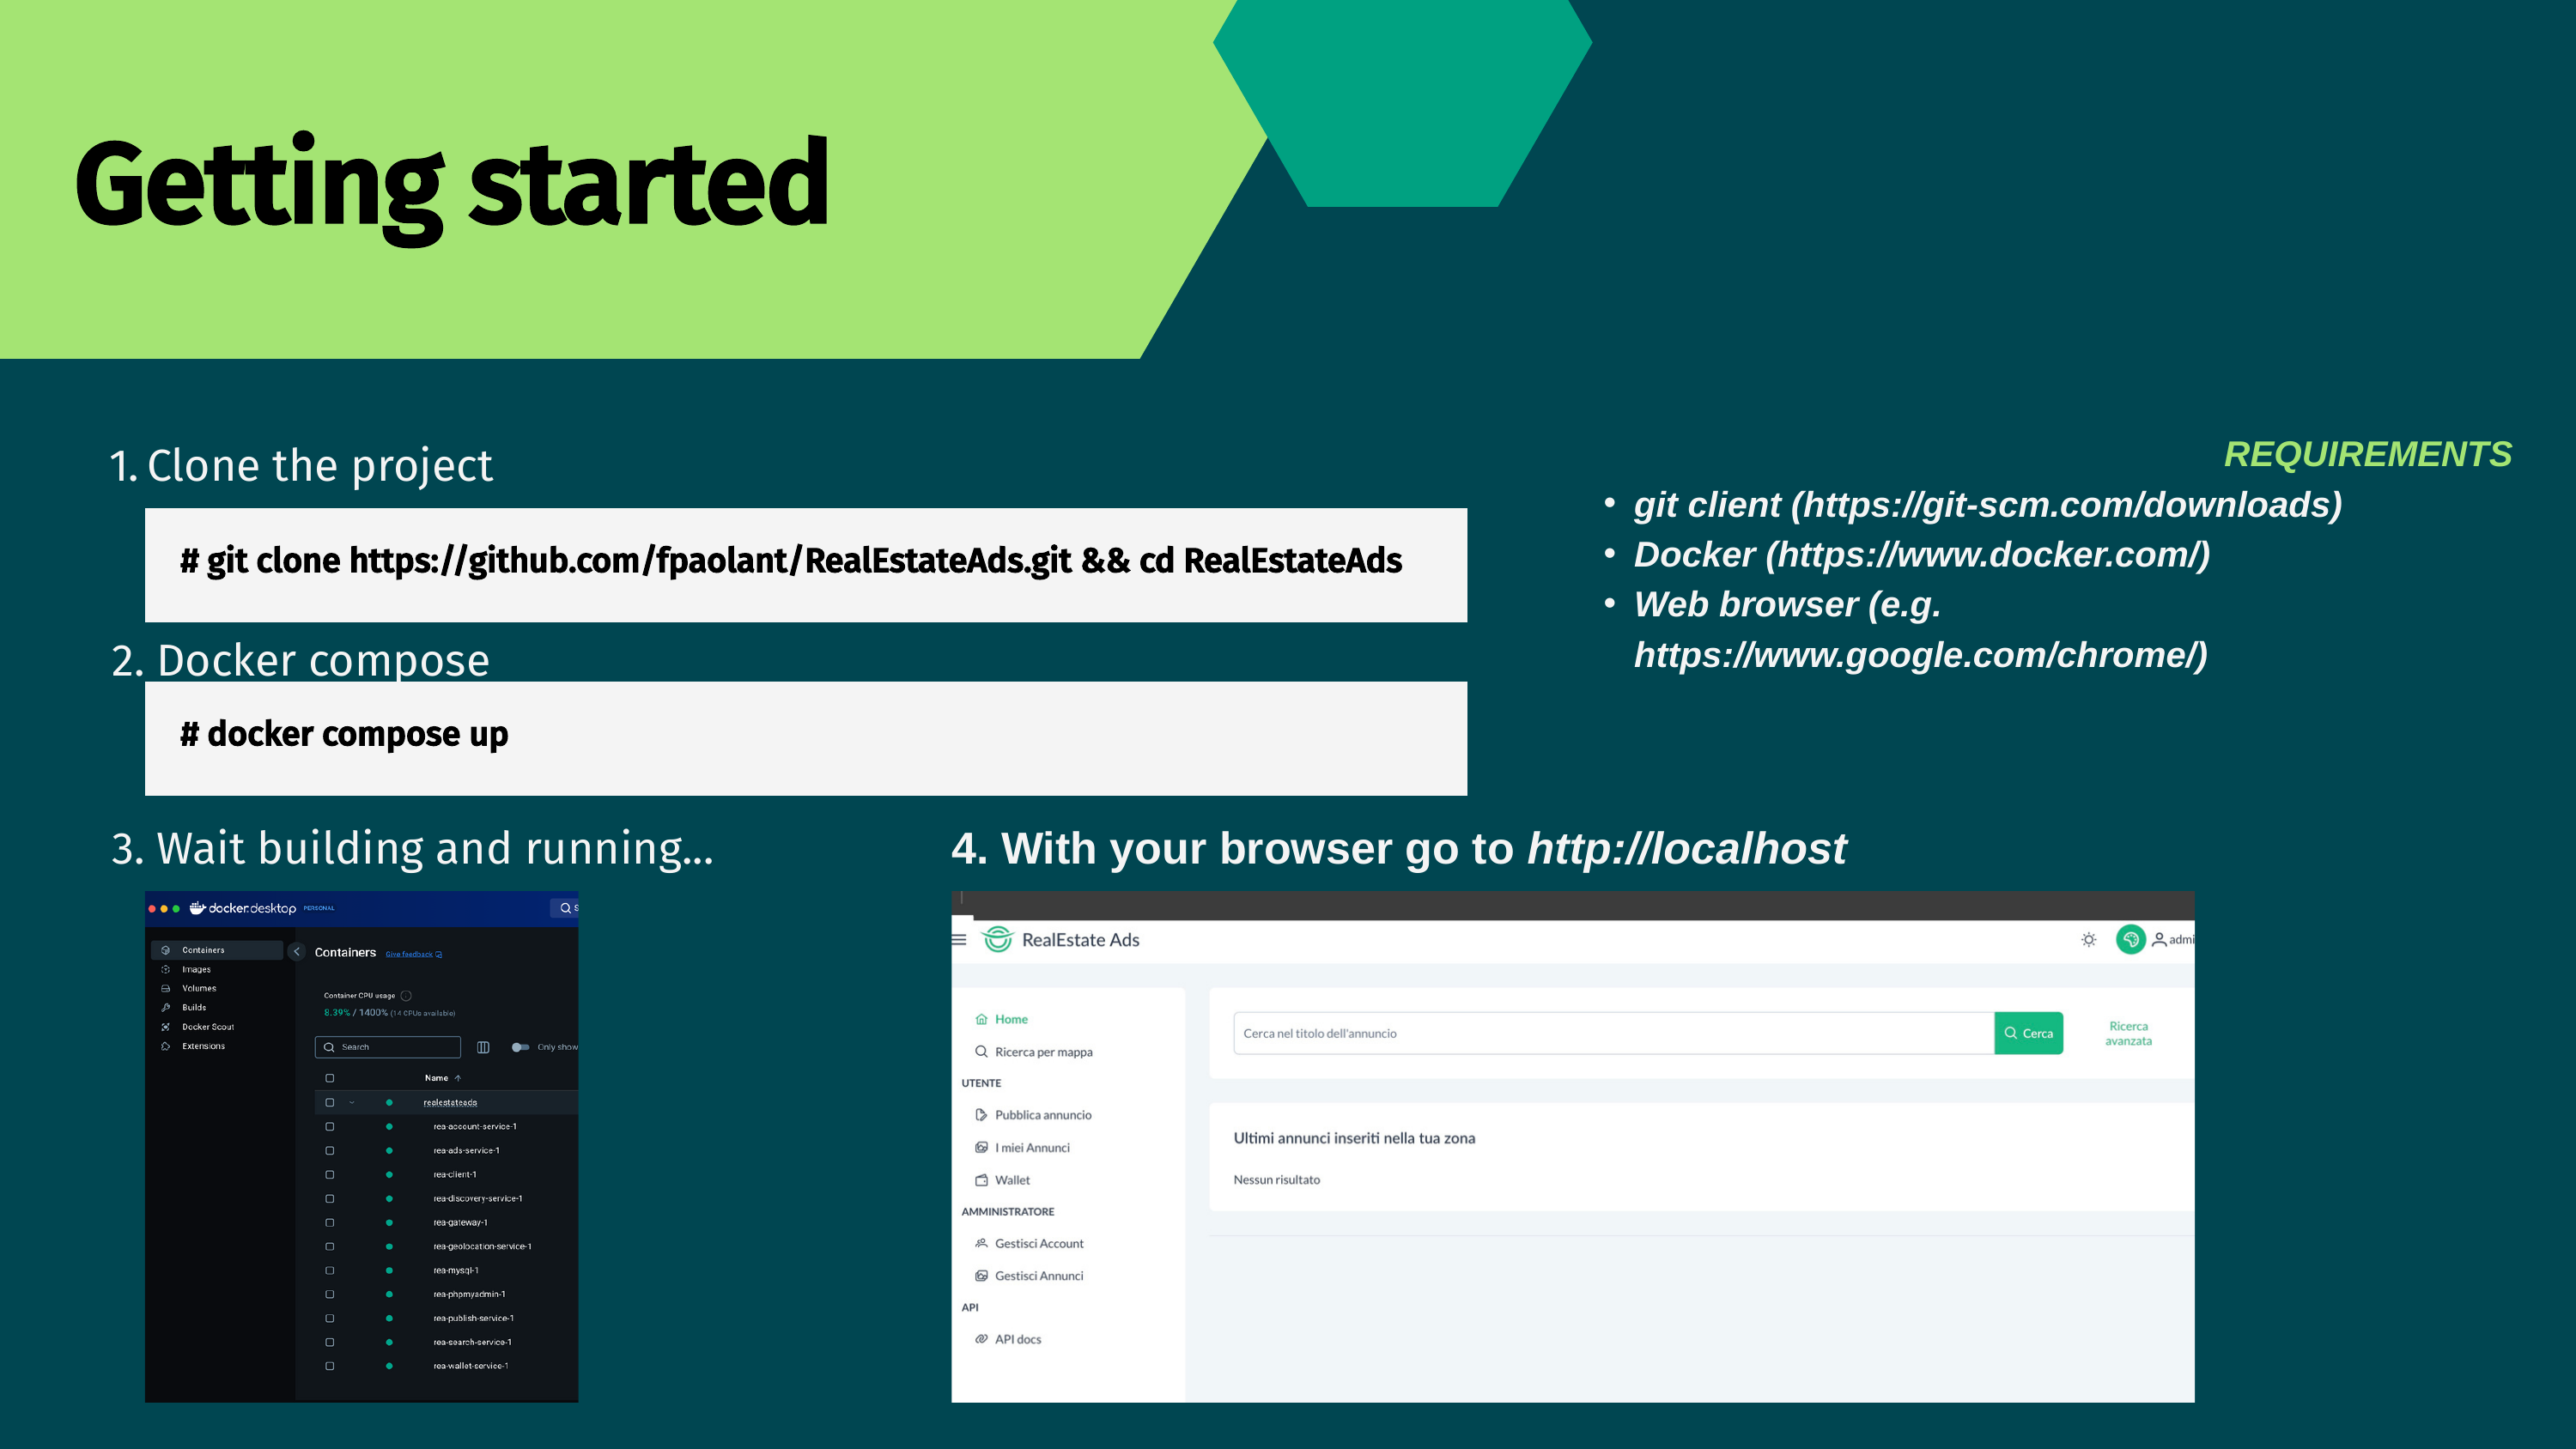

Getting started
REQUIREMENTS
git client (https://git-scm.com/downloads)
Docker (https://www.docker.com/)
Web browser (e.g. https://www.google.com/chrome/)
Clone the project

# git clone https://github.com/fpaolant/RealEstateAds.git && cd RealEstateAds
2. Docker compose

# docker compose up
3. Wait building and running...
4. With your browser go to http://localhost